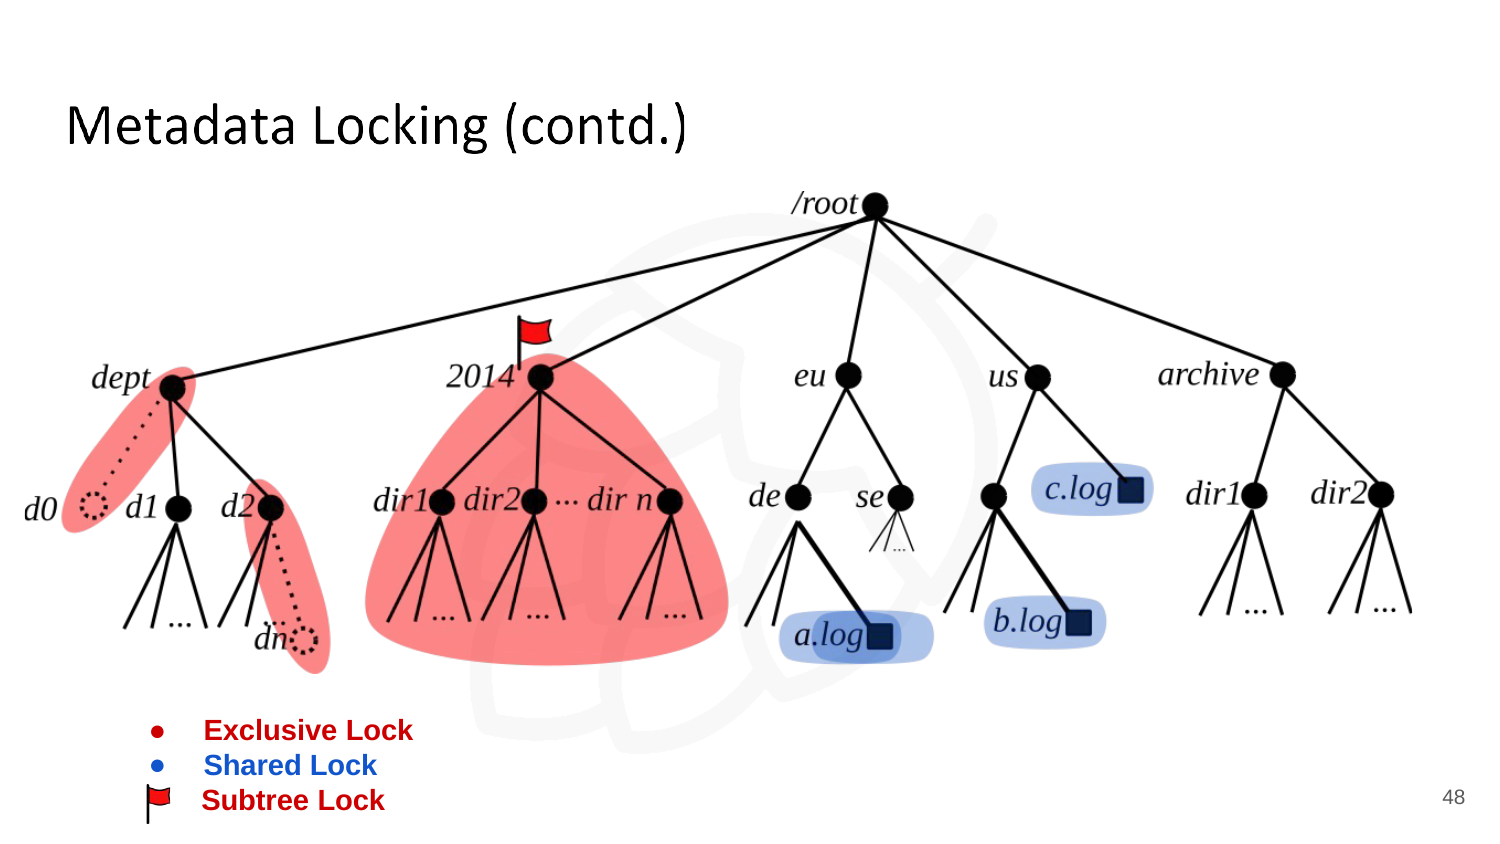

●
●
Exclusive Lock
Shared Lock  Subtree Lock

48